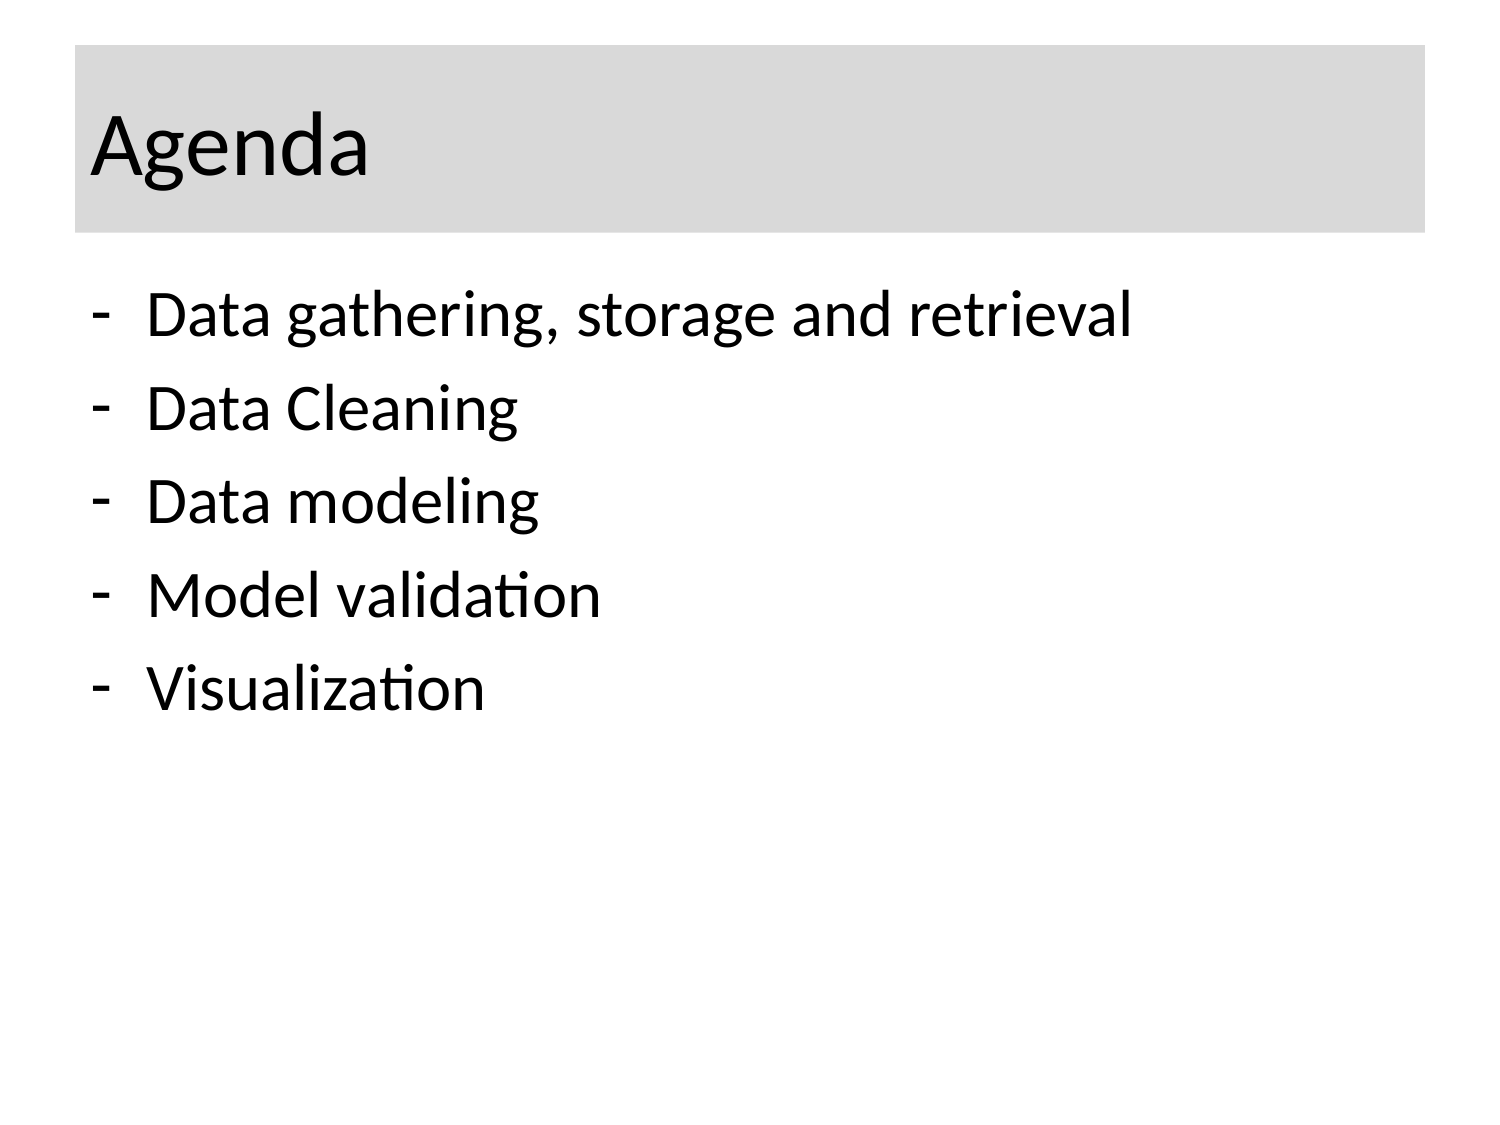

# Agenda
Data gathering, storage and retrieval
Data Cleaning
Data modeling
Model validation
Visualization